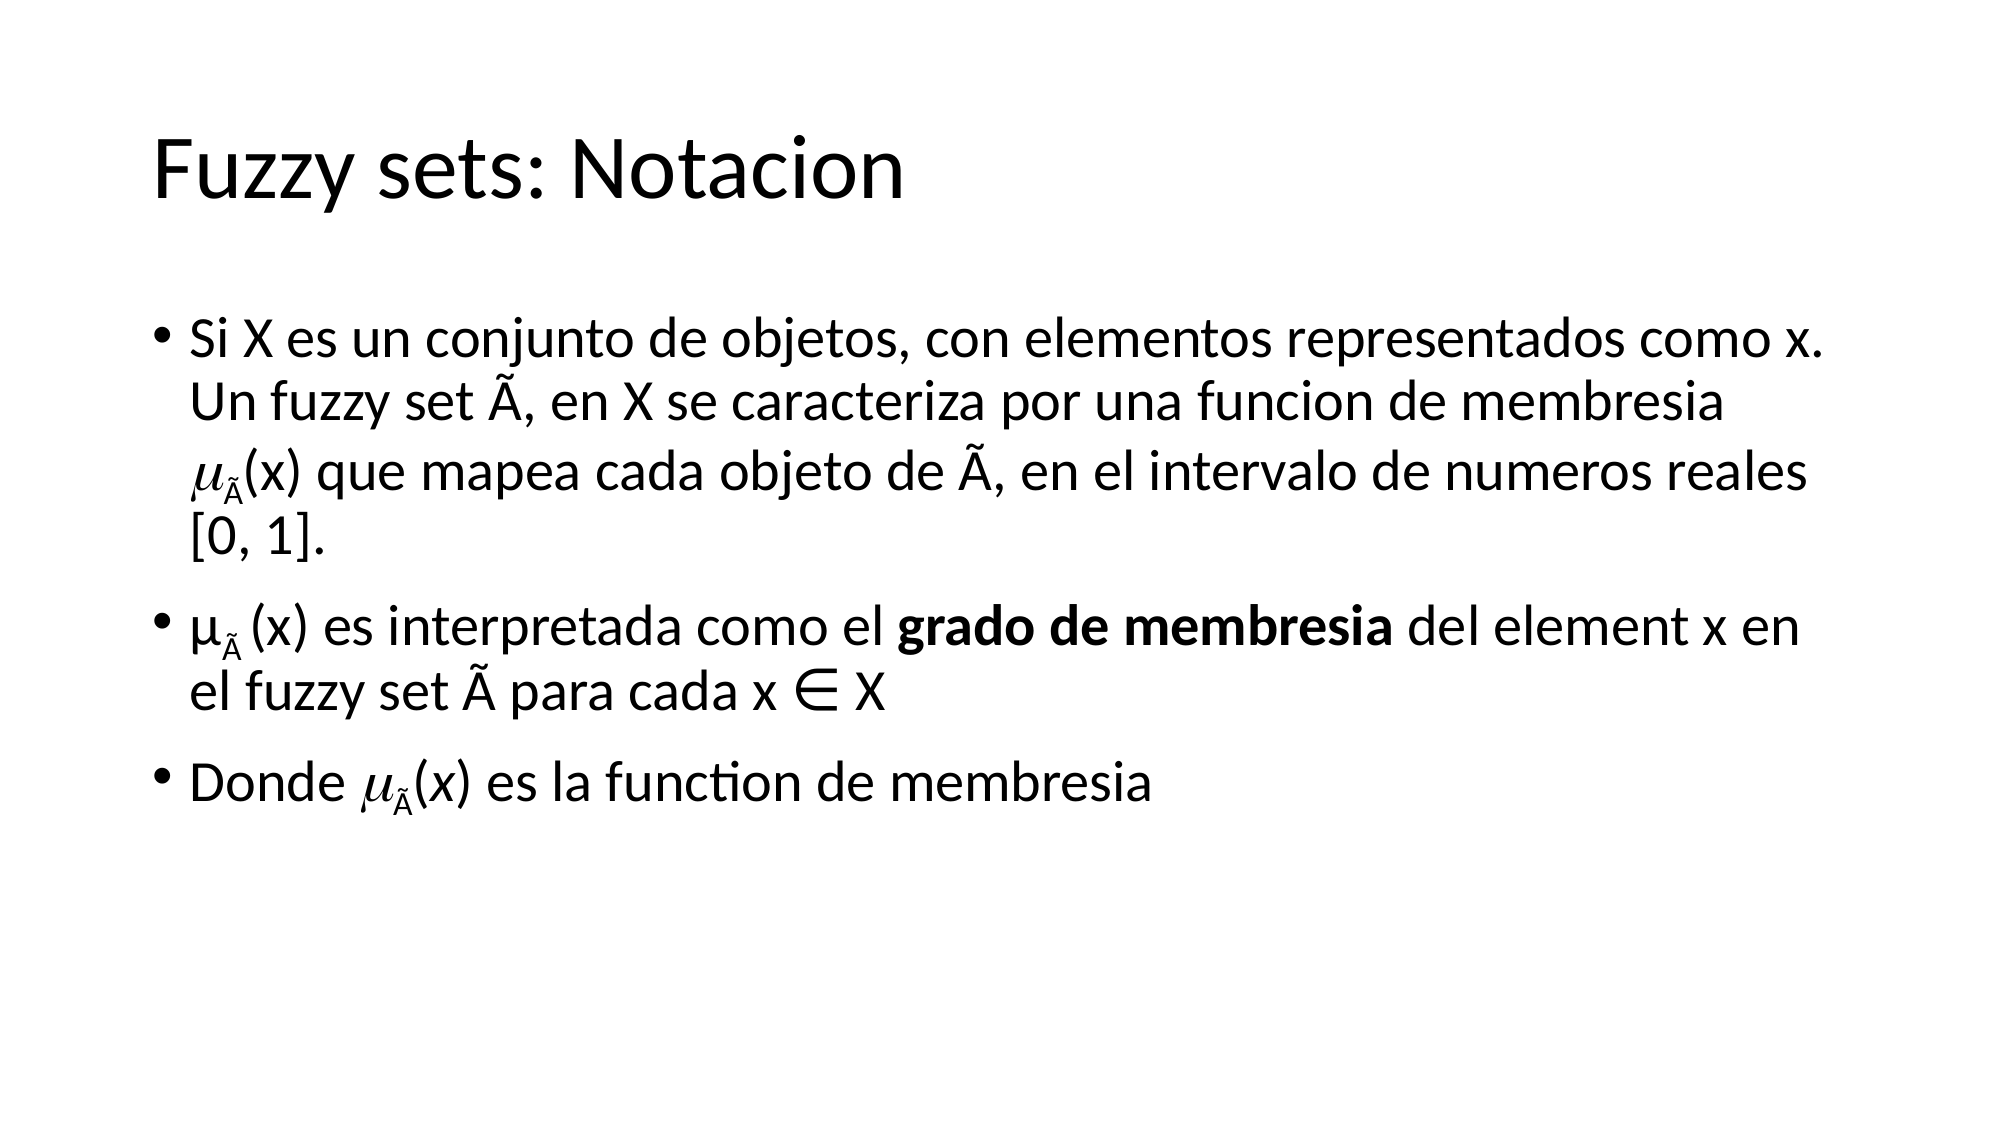

# Fuzzy sets: Notacion
Si X es un conjunto de objetos, con elementos representados como x. Un fuzzy set Ã, en X se caracteriza por una funcion de membresia μÃ(x) que mapea cada objeto de Ã, en el intervalo de numeros reales [0, 1].
μÃ (x) es interpretada como el grado de membresia del element x en el fuzzy set Ã para cada x ∈ X
Donde μÃ(x) es la function de membresia